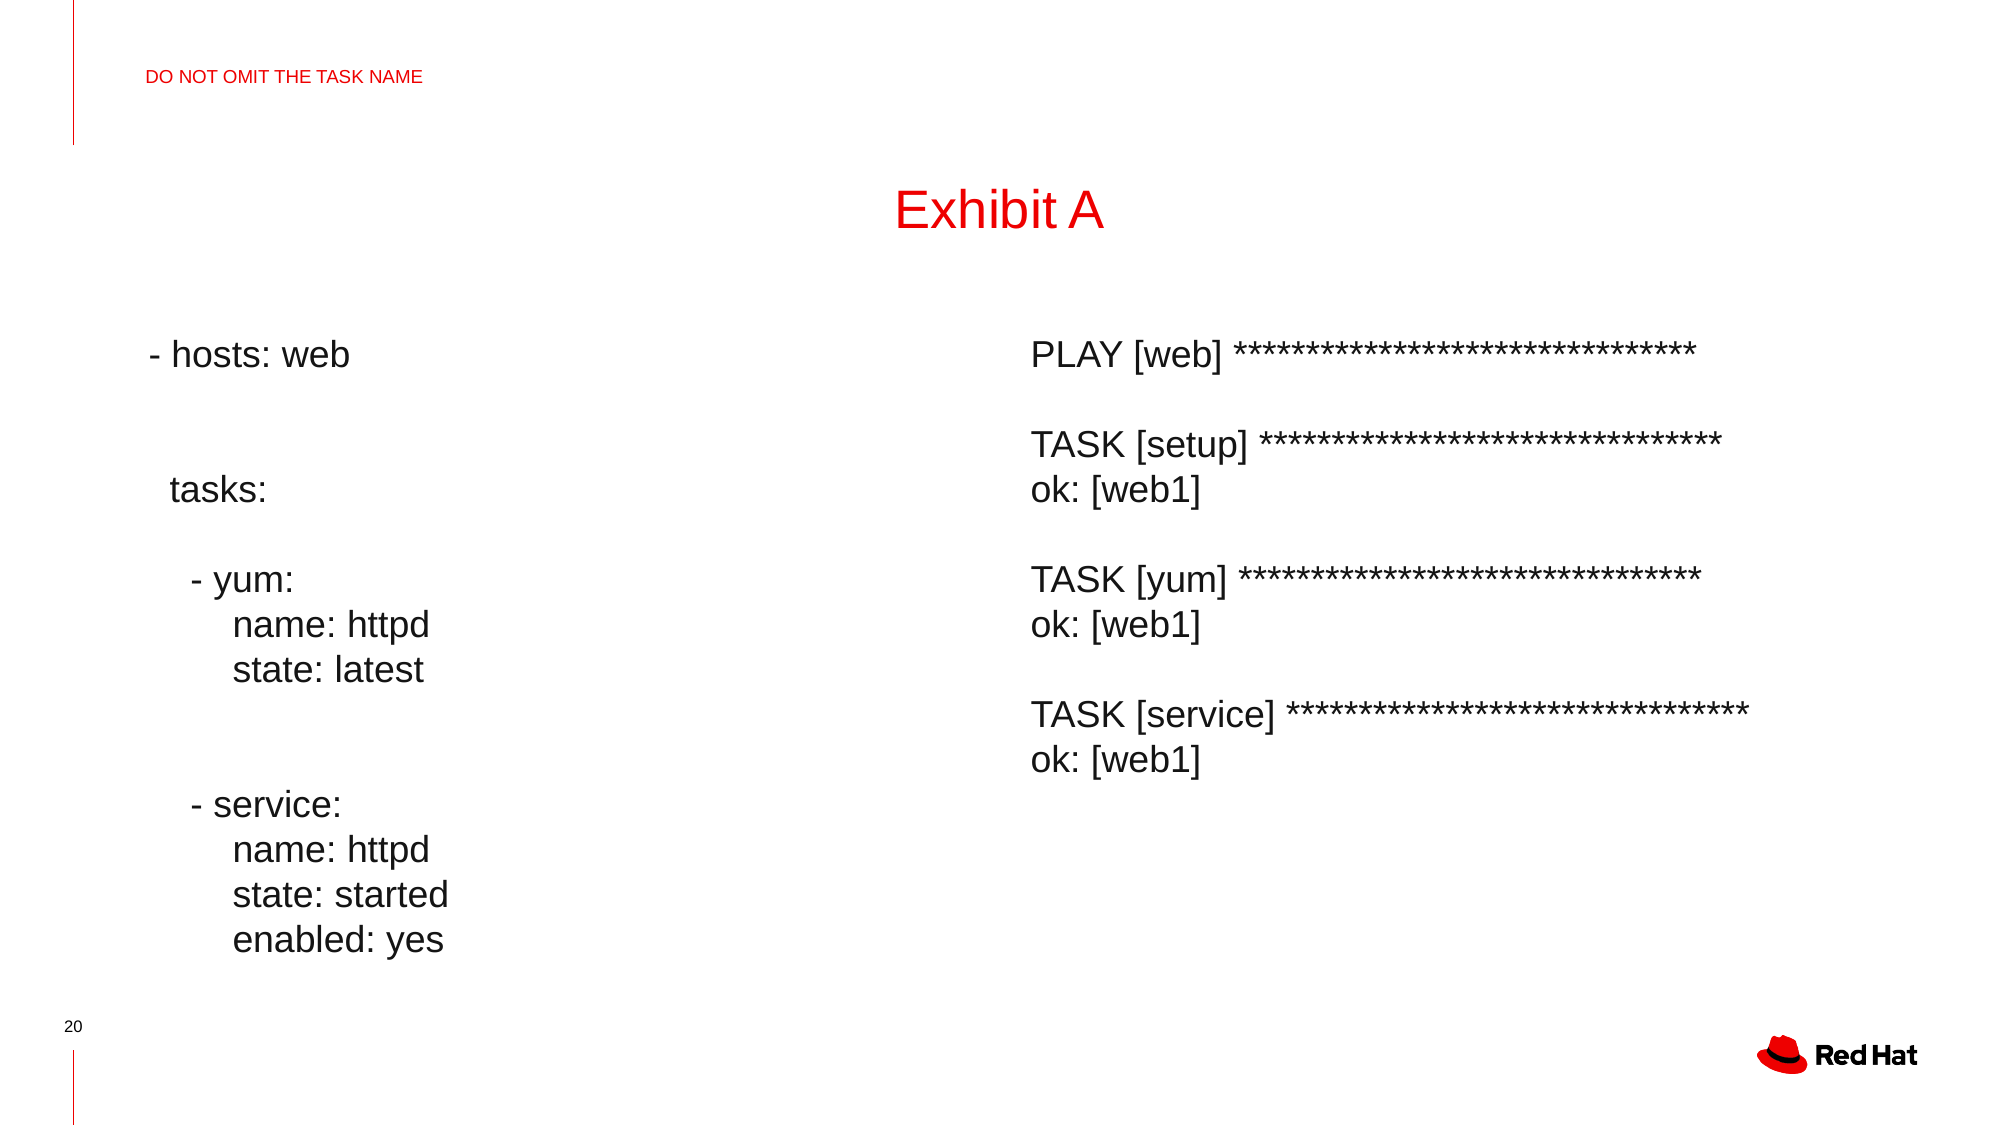

DO NOT OMIT THE TASK NAME
# Exhibit A
- hosts: web

  tasks:

    - yum:
        name: httpd
        state: latest

    - service:
        name: httpd
        state: started
        enabled: yes

PLAY [web] ********************************

TASK [setup] ********************************
ok: [web1]

TASK [yum] ********************************
ok: [web1]

TASK [service] ********************************
ok: [web1]

20